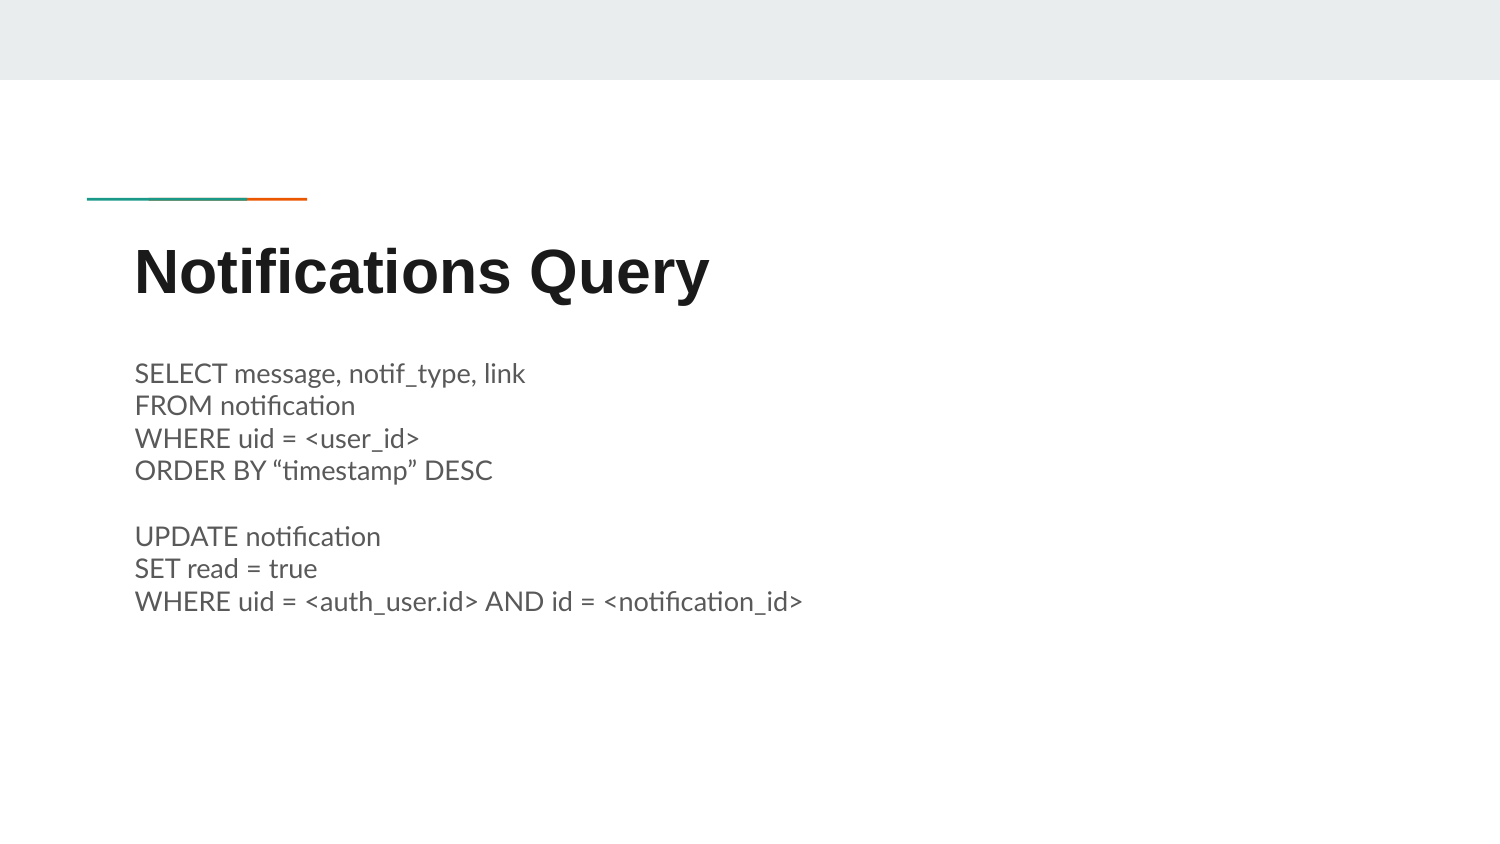

# Notifications Query
SELECT message, notif_type, link
FROM notification
WHERE uid = <user_id>
ORDER BY “timestamp” DESC
UPDATE notification
SET read = true
WHERE uid = <auth_user.id> AND id = <notification_id>